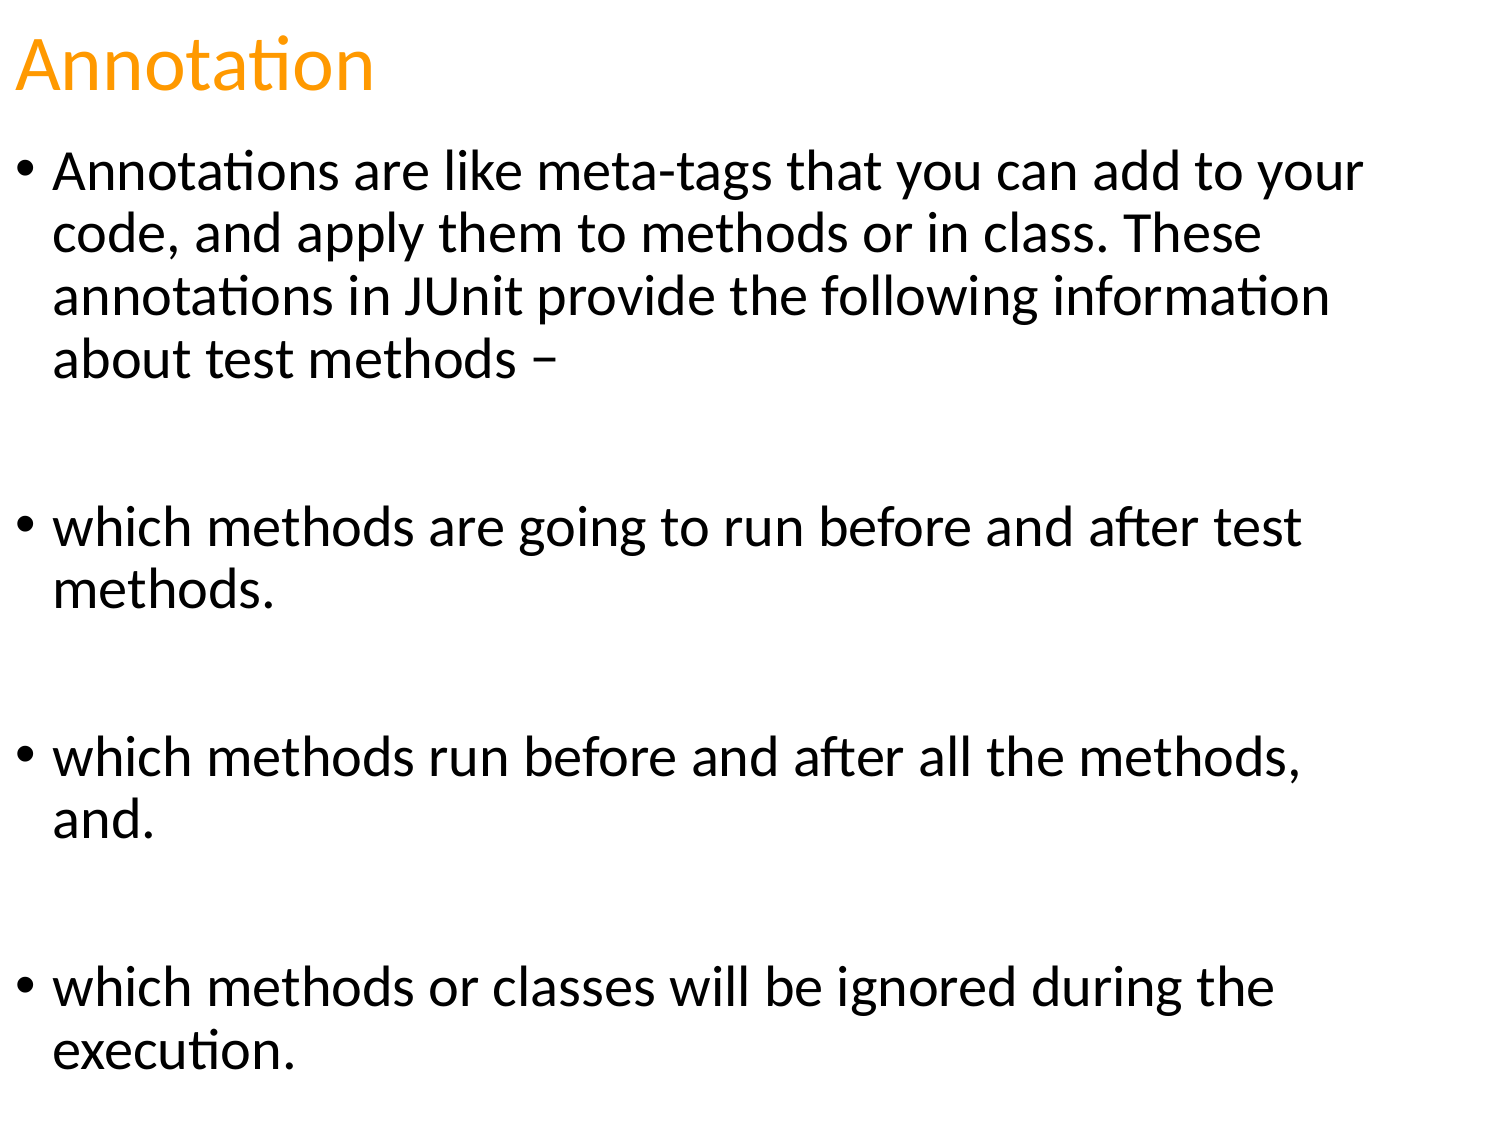

# Annotation
Annotations are like meta-tags that you can add to your code, and apply them to methods or in class. These annotations in JUnit provide the following information about test methods −

which methods are going to run before and after test methods.

which methods run before and after all the methods, and.

which methods or classes will be ignored during the execution.